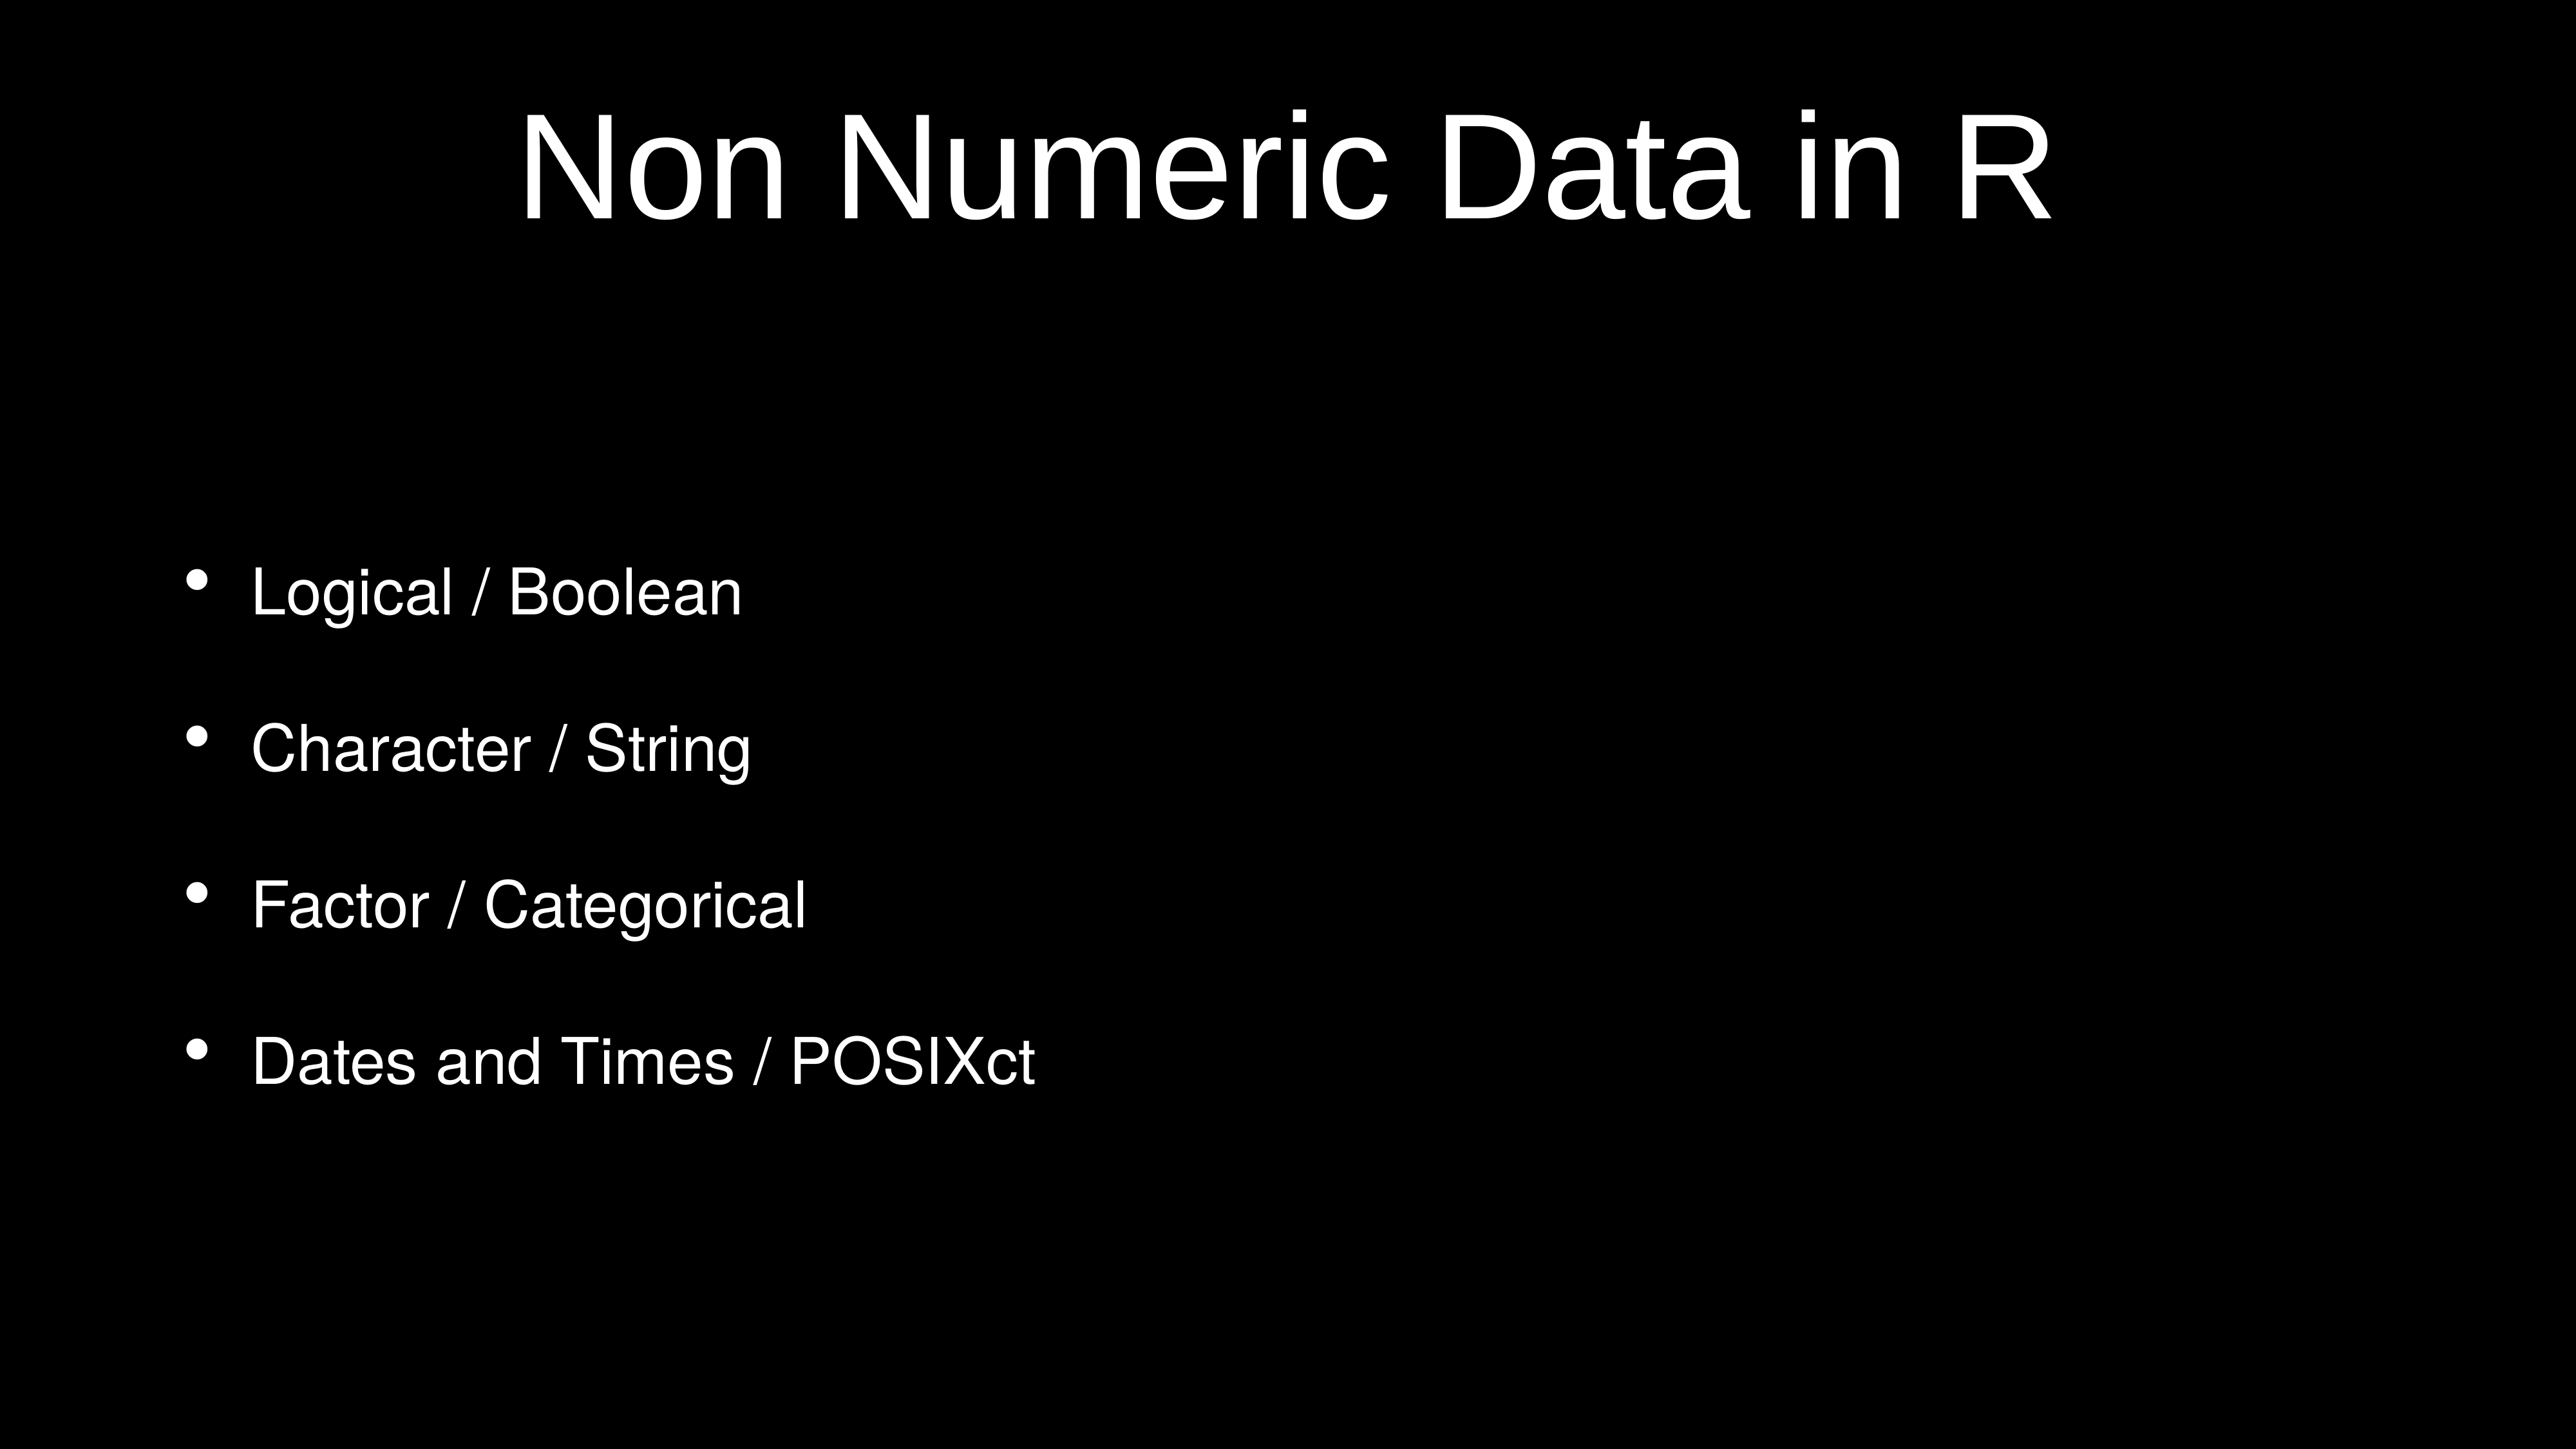

# Non Numeric Data in R
Logical / Boolean
Character / String
Factor / Categorical
Dates and Times / POSIXct